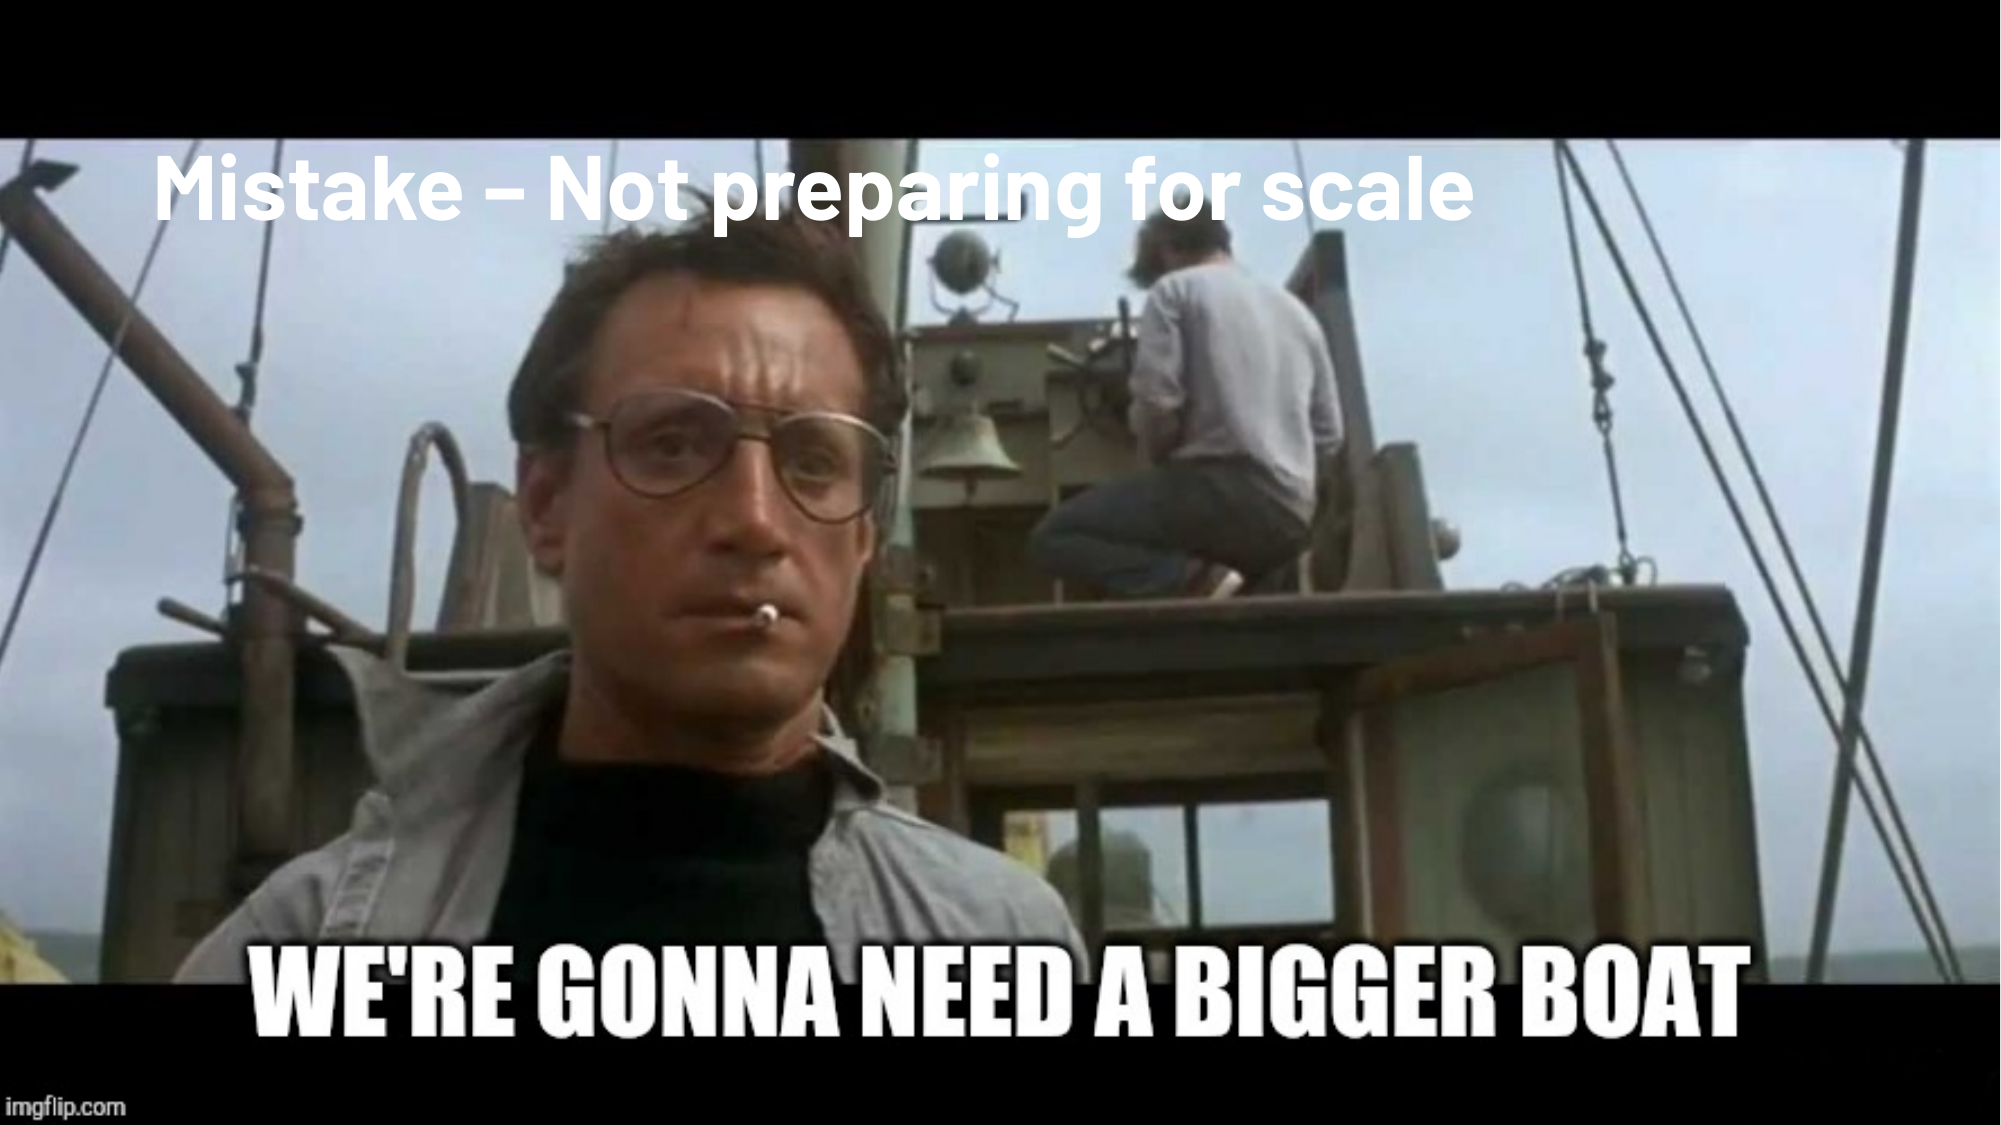

# Mistake – Not preparing for scale